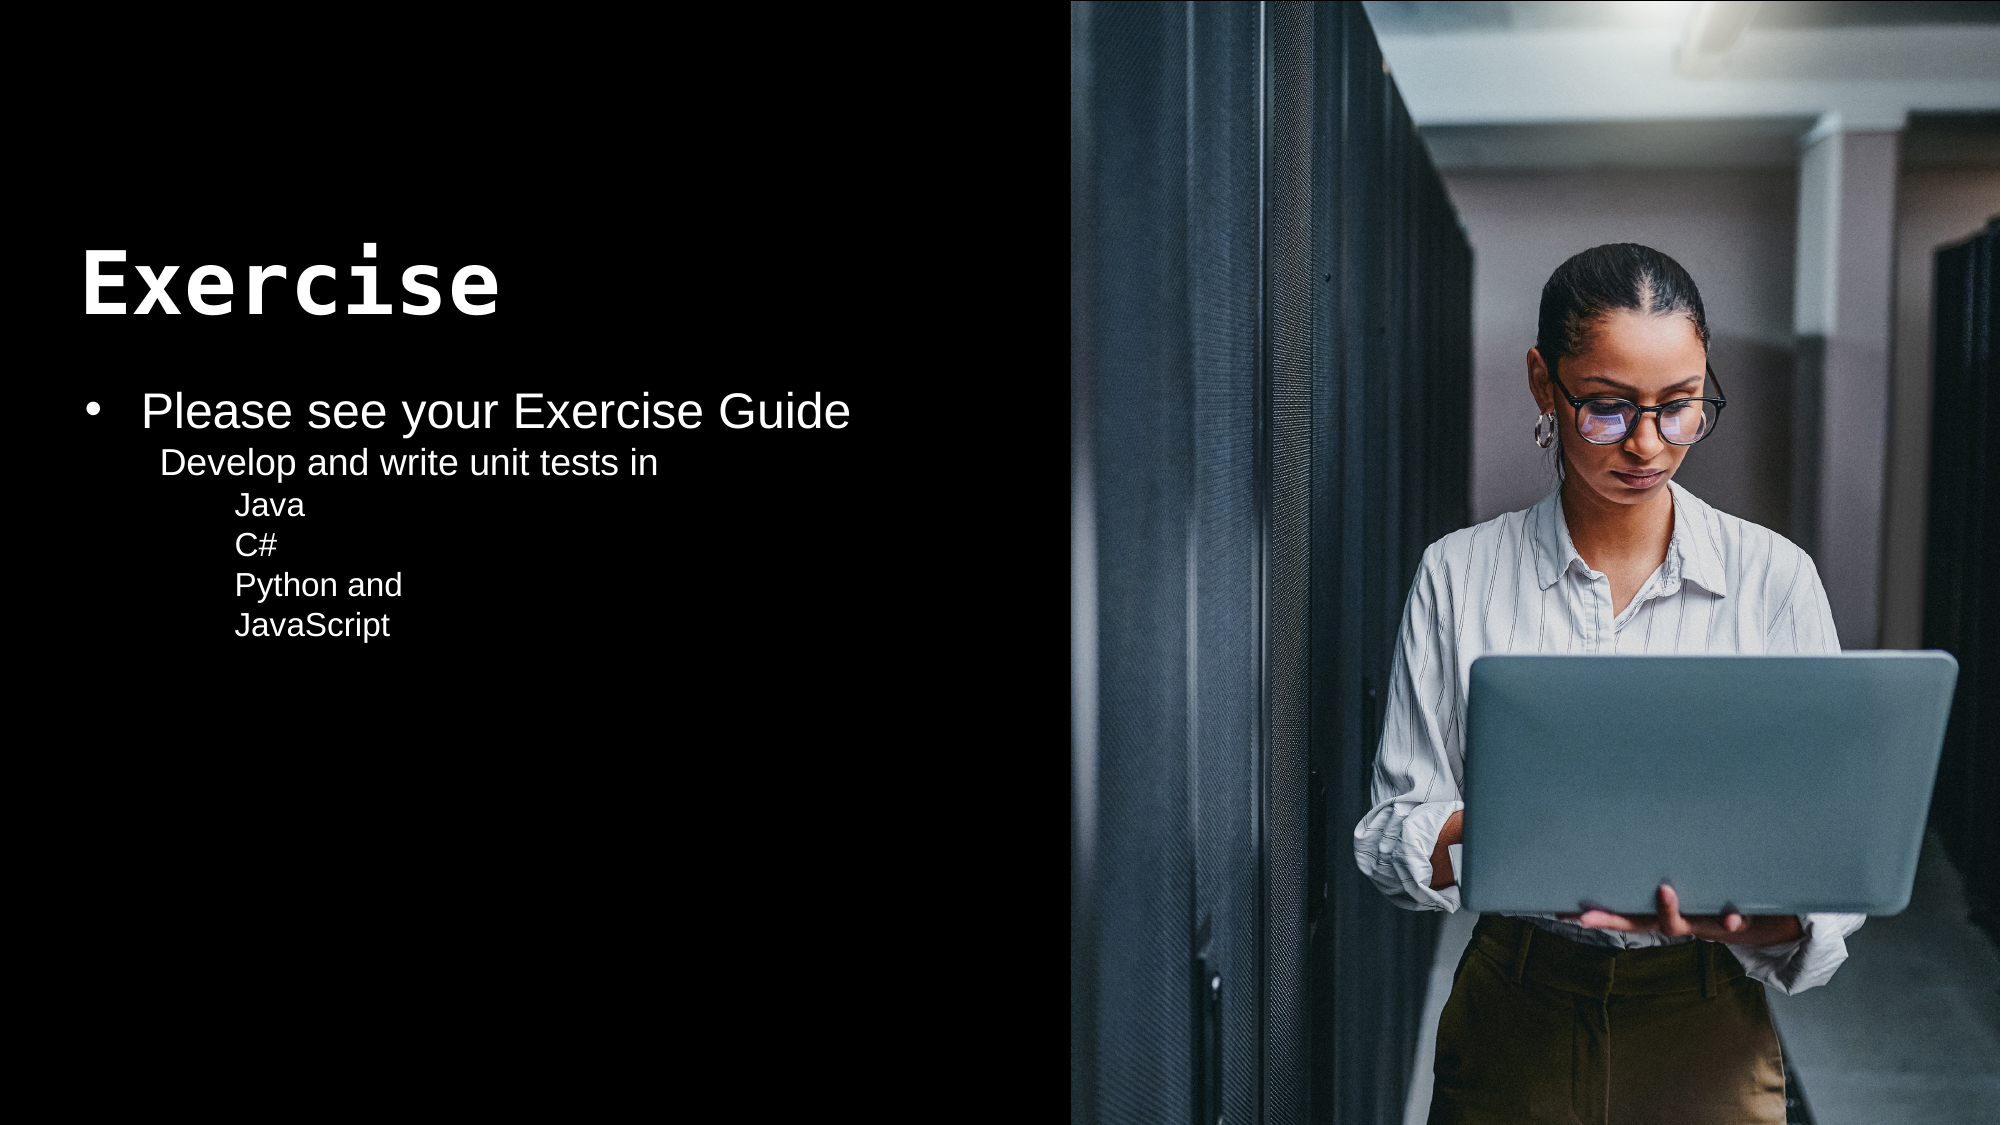

# Exercise
Please see your Exercise Guide
Develop and write unit tests in
	Java
	C#
	Python and
	JavaScript